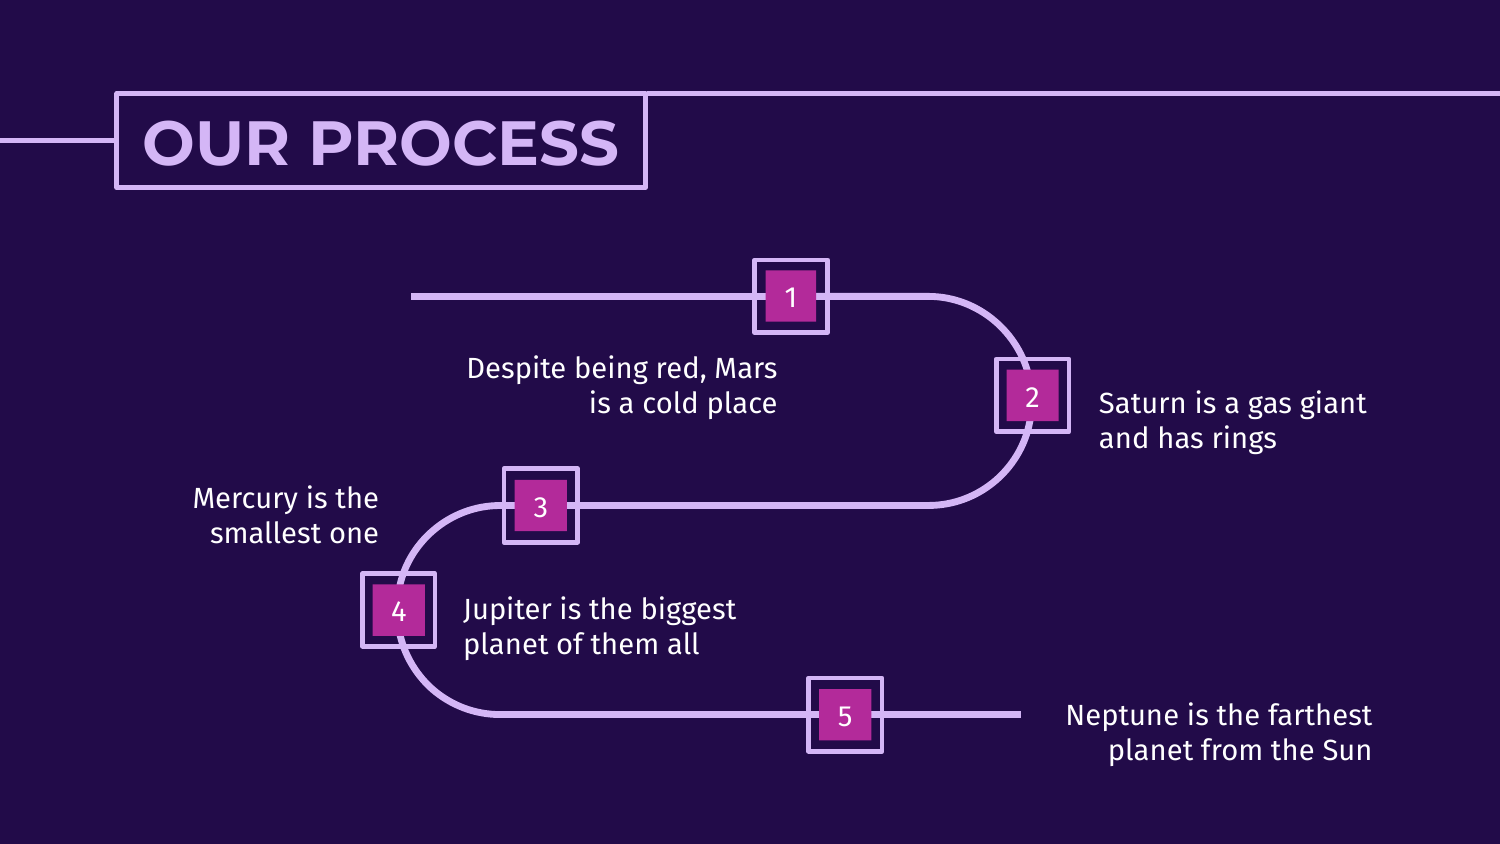

# OUR PROCESS

1
Despite being red, Mars is a cold place
2
Saturn is a gas giant and has rings
Mercury is the smallest one

3
Jupiter is the biggest planet of them all
4
Neptune is the farthest planet from the Sun
5